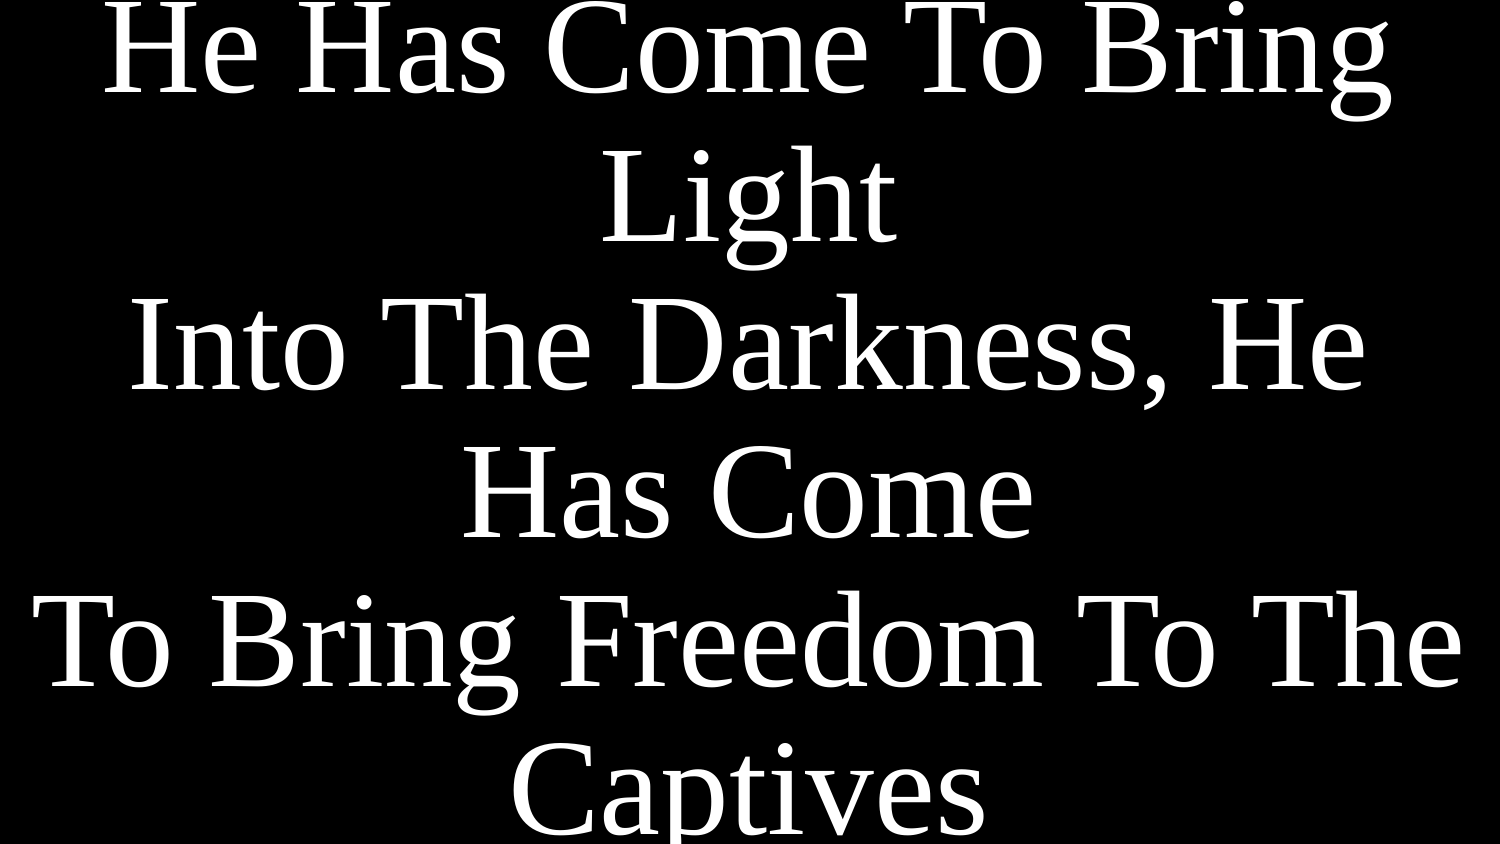

# He Has Come To Bring Light Into The Darkness, He Has Come To Bring Freedom To The Captives